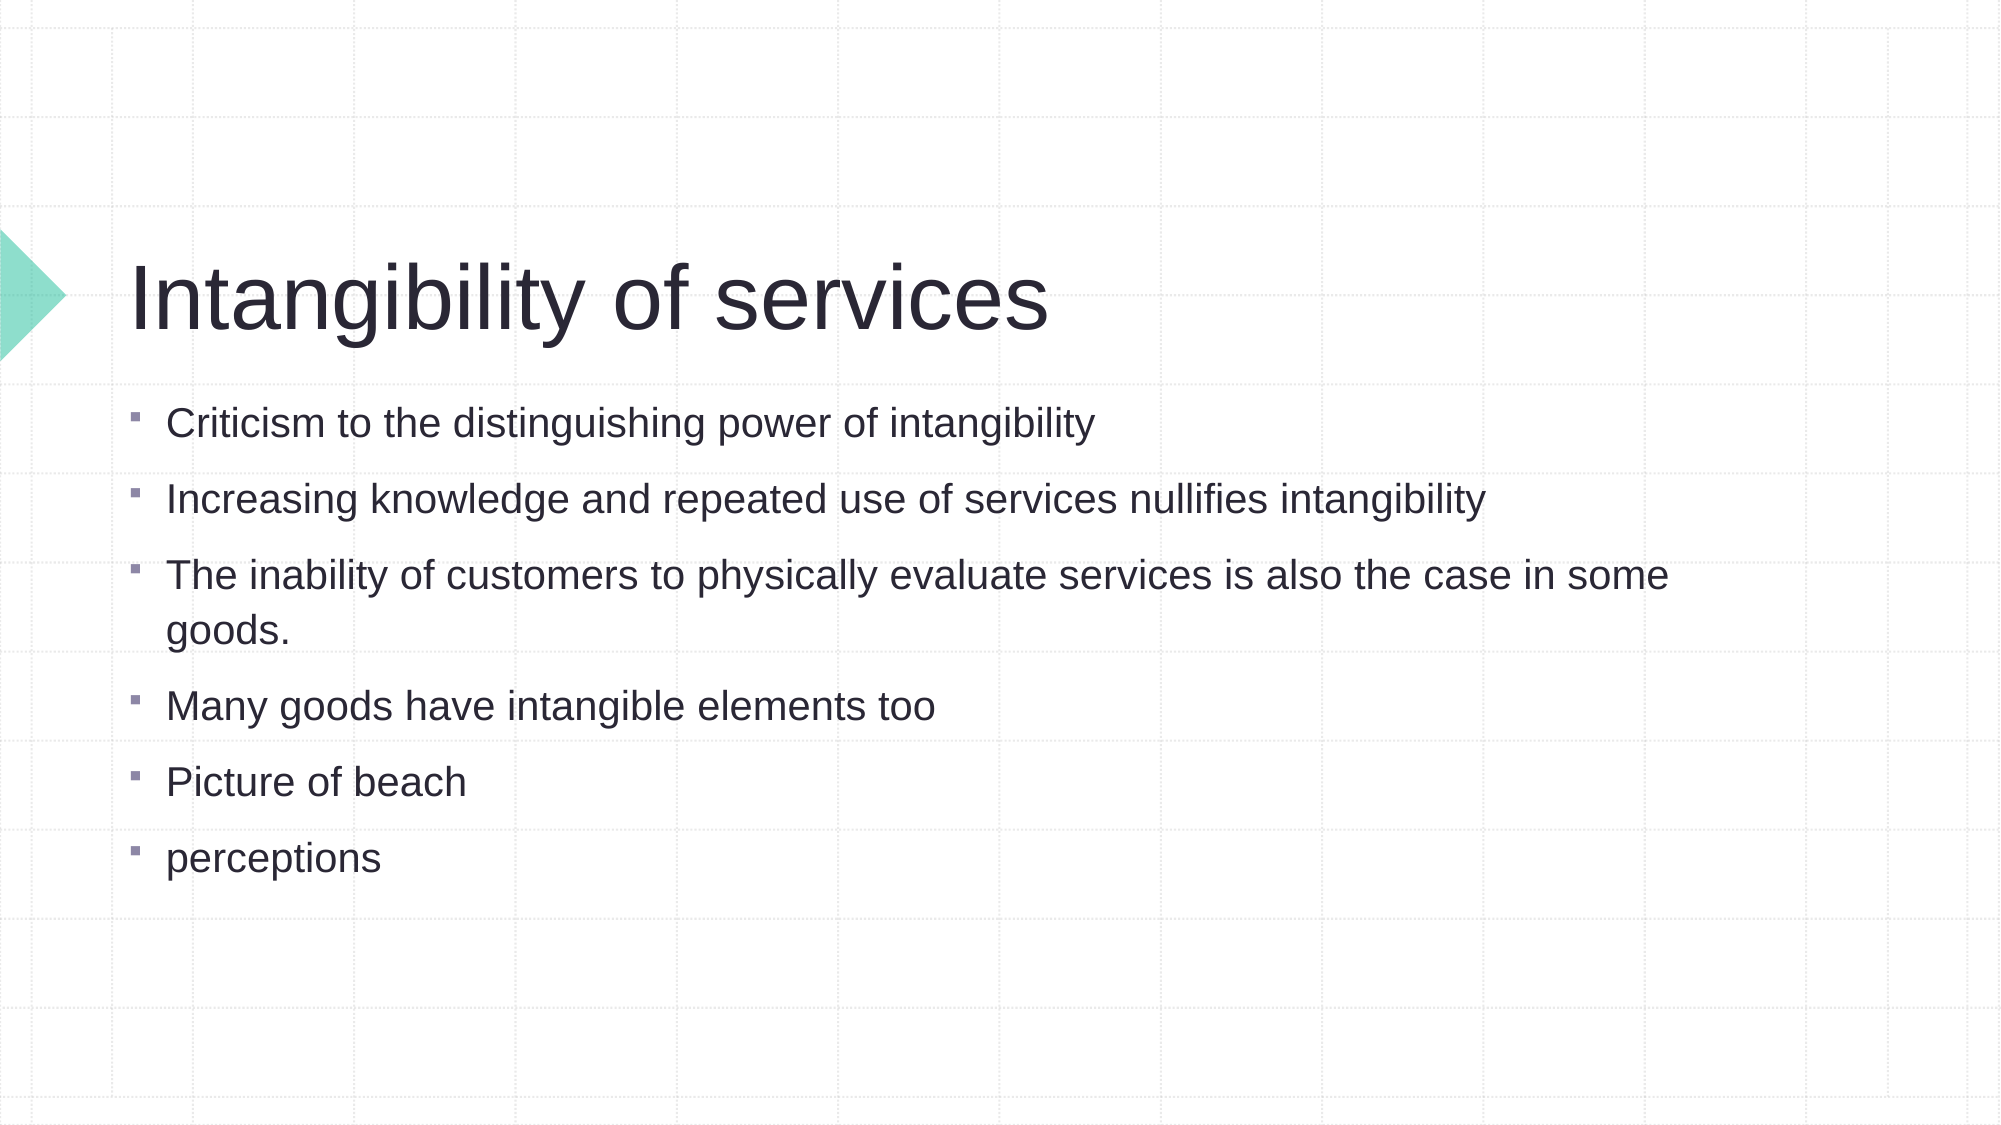

# Intangibility of services
Criticism to the distinguishing power of intangibility
Increasing knowledge and repeated use of services nullifies intangibility
The inability of customers to physically evaluate services is also the case in some goods.
Many goods have intangible elements too
Picture of beach
perceptions